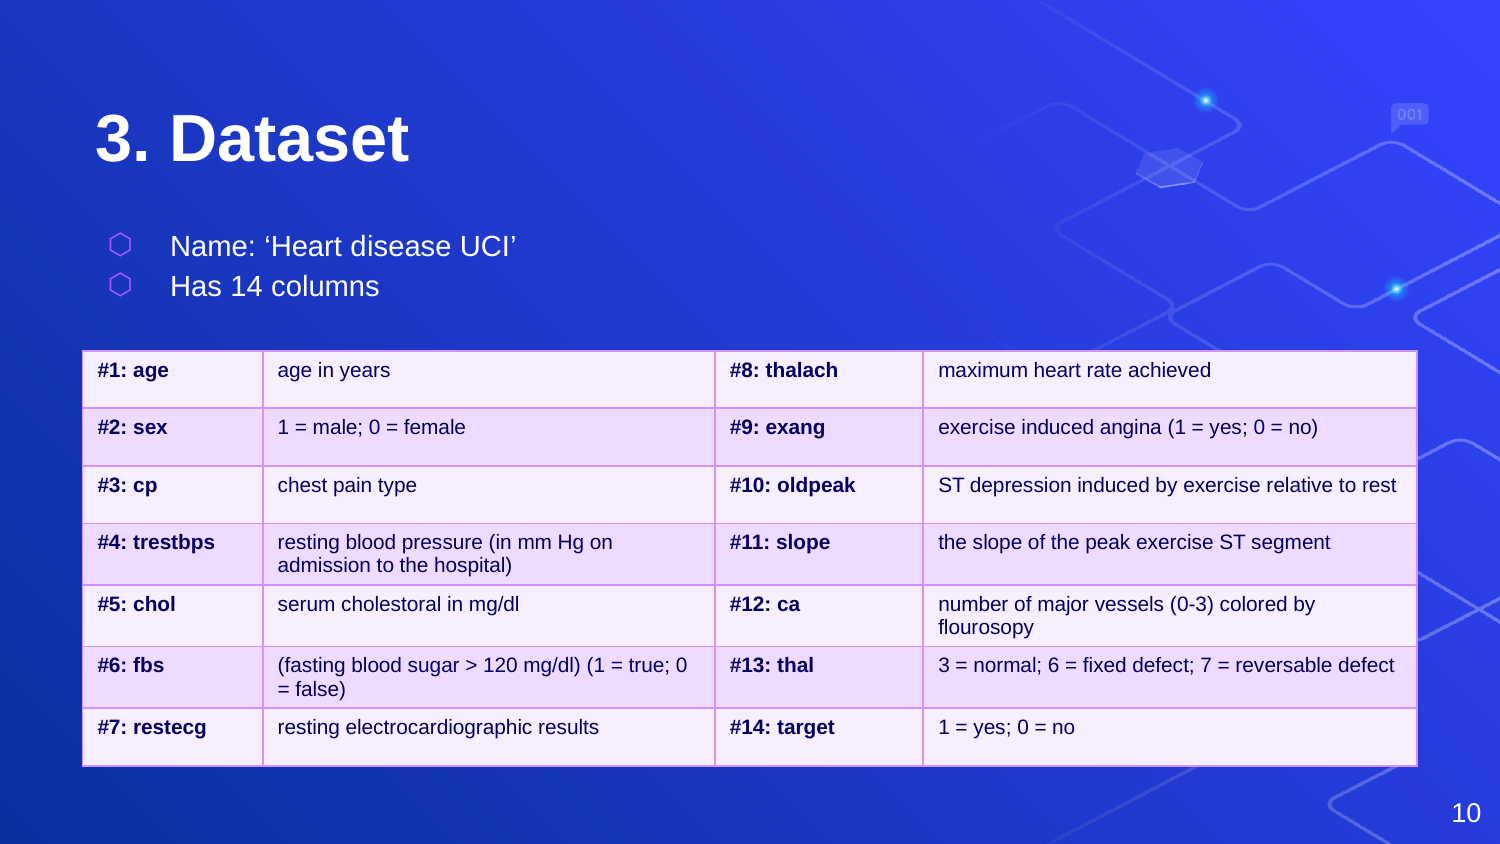

# 3. Dataset
Name: ‘Heart disease UCI’
Has 14 columns
| #1: age | age in years | #8: thalach | maximum heart rate achieved |
| --- | --- | --- | --- |
| #2: sex | 1 = male; 0 = female | #9: exang | exercise induced angina (1 = yes; 0 = no) |
| #3: cp | chest pain type | #10: oldpeak | ST depression induced by exercise relative to rest |
| #4: trestbps | resting blood pressure (in mm Hg on admission to the hospital) | #11: slope | the slope of the peak exercise ST segment |
| #5: chol | serum cholestoral in mg/dl | #12: ca | number of major vessels (0-3) colored by flourosopy |
| #6: fbs | (fasting blood sugar > 120 mg/dl) (1 = true; 0 = false) | #13: thal | 3 = normal; 6 = fixed defect; 7 = reversable defect |
| #7: restecg | resting electrocardiographic results | #14: target | 1 = yes; 0 = no |
10